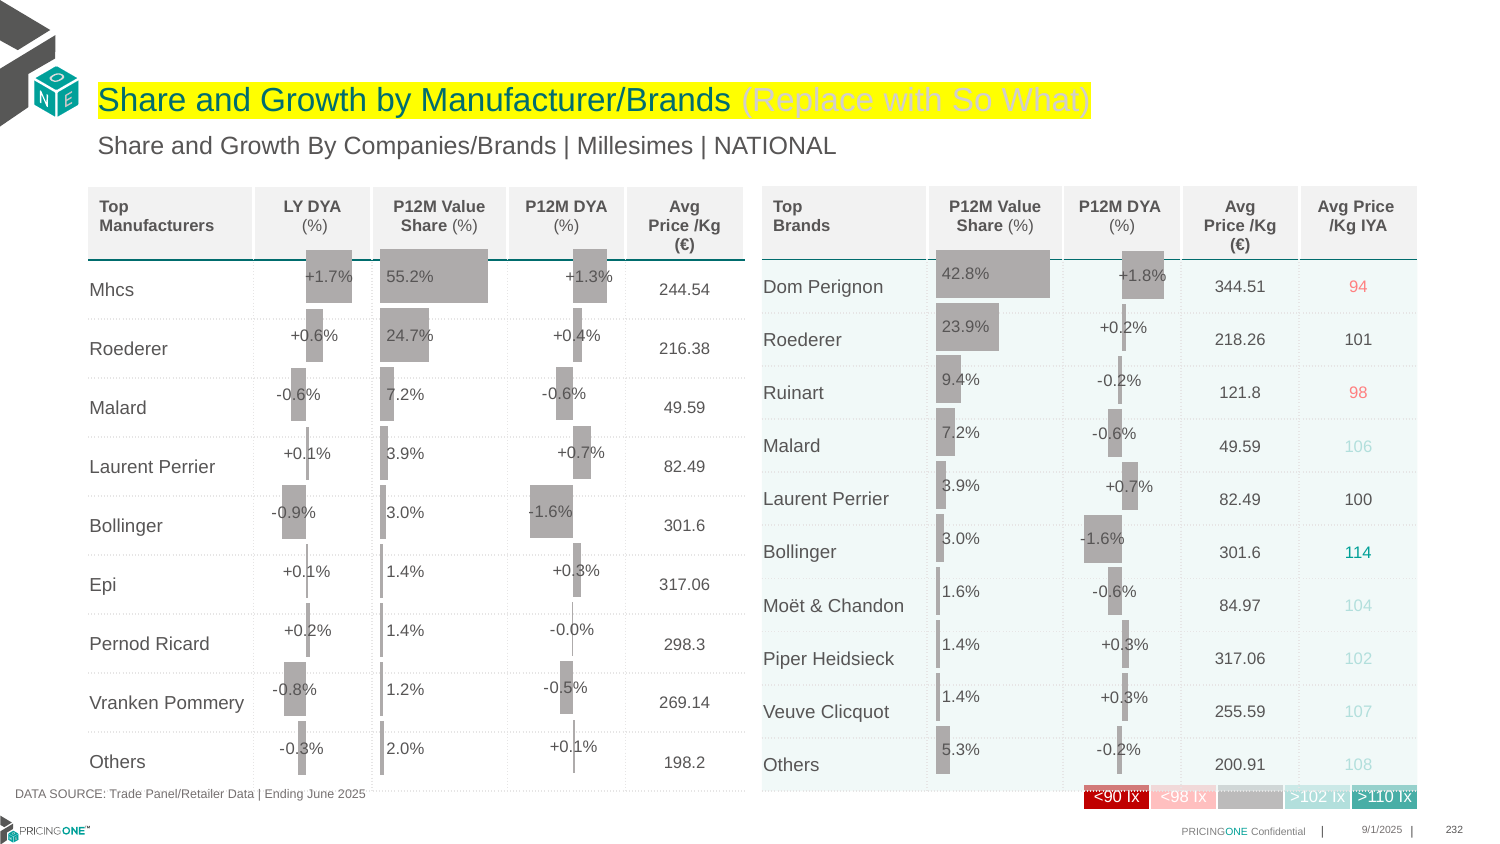

# Share and Growth by Manufacturer/Brands (Replace with So What)

Share and Growth By Companies/Brands | Millesimes | NATIONAL
| Top Brands | P12M Value Share (%) | P12M DYA (%) | Avg Price /Kg (€) | Avg Price /Kg IYA |
| --- | --- | --- | --- | --- |
| Dom Perignon |  |  | 344.51 | 94 |
| Roederer |  |  | 218.26 | 101 |
| Ruinart |  |  | 121.8 | 98 |
| Malard |  |  | 49.59 | 106 |
| Laurent Perrier |  |  | 82.49 | 100 |
| Bollinger |  |  | 301.6 | 114 |
| Moët & Chandon |  |  | 84.97 | 104 |
| Piper Heidsieck |  |  | 317.06 | 102 |
| Veuve Clicquot |  |  | 255.59 | 107 |
| Others |  |  | 200.91 | 108 |
| Top Manufacturers | LY DYA (%) | P12M Value Share (%) | P12M DYA (%) | Avg Price /Kg (€) |
| --- | --- | --- | --- | --- |
| Mhcs |  |  |  | 244.54 |
| Roederer |  |  |  | 216.38 |
| Malard |  |  |  | 49.59 |
| Laurent Perrier |  |  |  | 82.49 |
| Bollinger |  |  |  | 301.6 |
| Epi |  |  |  | 317.06 |
| Pernod Ricard |  |  |  | 298.3 |
| Vranken Pommery |  |  |  | 269.14 |
| Others |  |  |  | 198.2 |

### Chart

| Category | Share DYA P12M |
|---|---|
|  | 0.012876035494514548 |

### Chart

| Category | Value Share P12M |
|---|---|
|  | 0.5522959251985221 |

### Chart

| Category | Share DYA LY |
|---|---|
|  | 0.017099376473971417 |

### Chart

| Category | Value Share |
|---|---|
|  | 0.42831435778591664 |

### Chart

| Category | Share DYA |
|---|---|
|  | 0.018038763506155298 |
DATA SOURCE: Trade Panel/Retailer Data | Ending June 2025
| <90 Ix | <98 Ix |  | >102 Ix | >110 Ix |
| --- | --- | --- | --- | --- |

9/1/2025
232